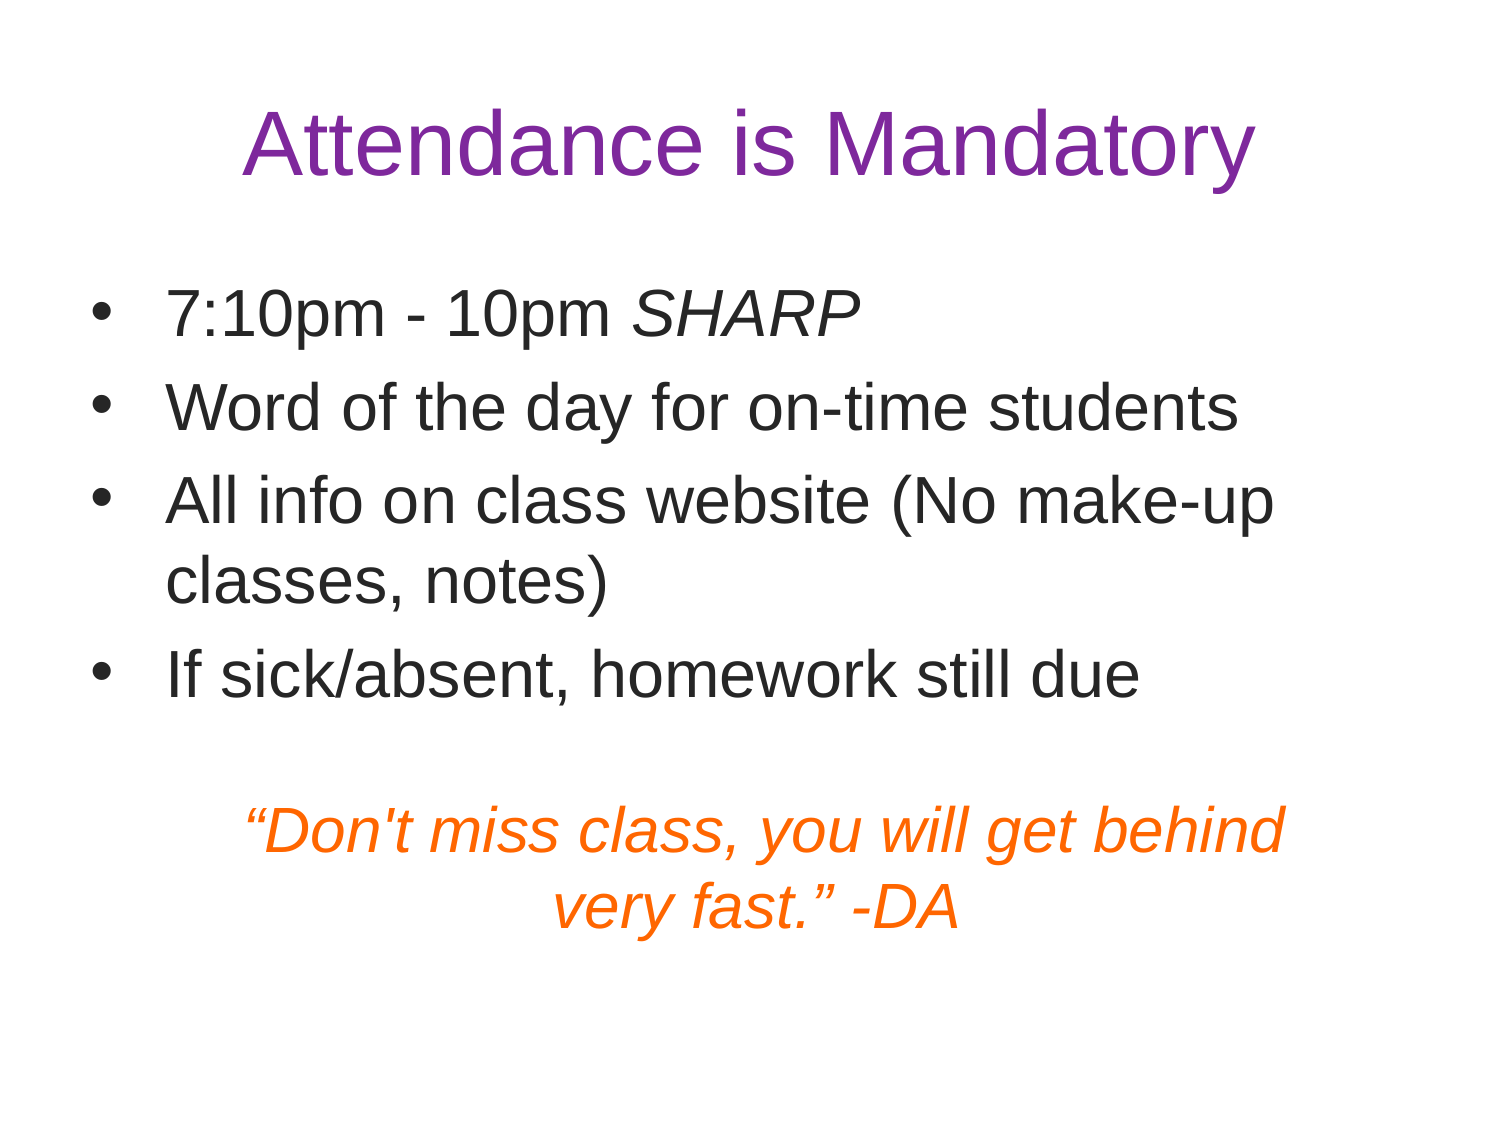

# Attendance is Mandatory
7:10pm - 10pm SHARP
Word of the day for on-time students
All info on class website (No make-up classes, notes)
If sick/absent, homework still due
“Don't miss class, you will get behind very fast.” -DA